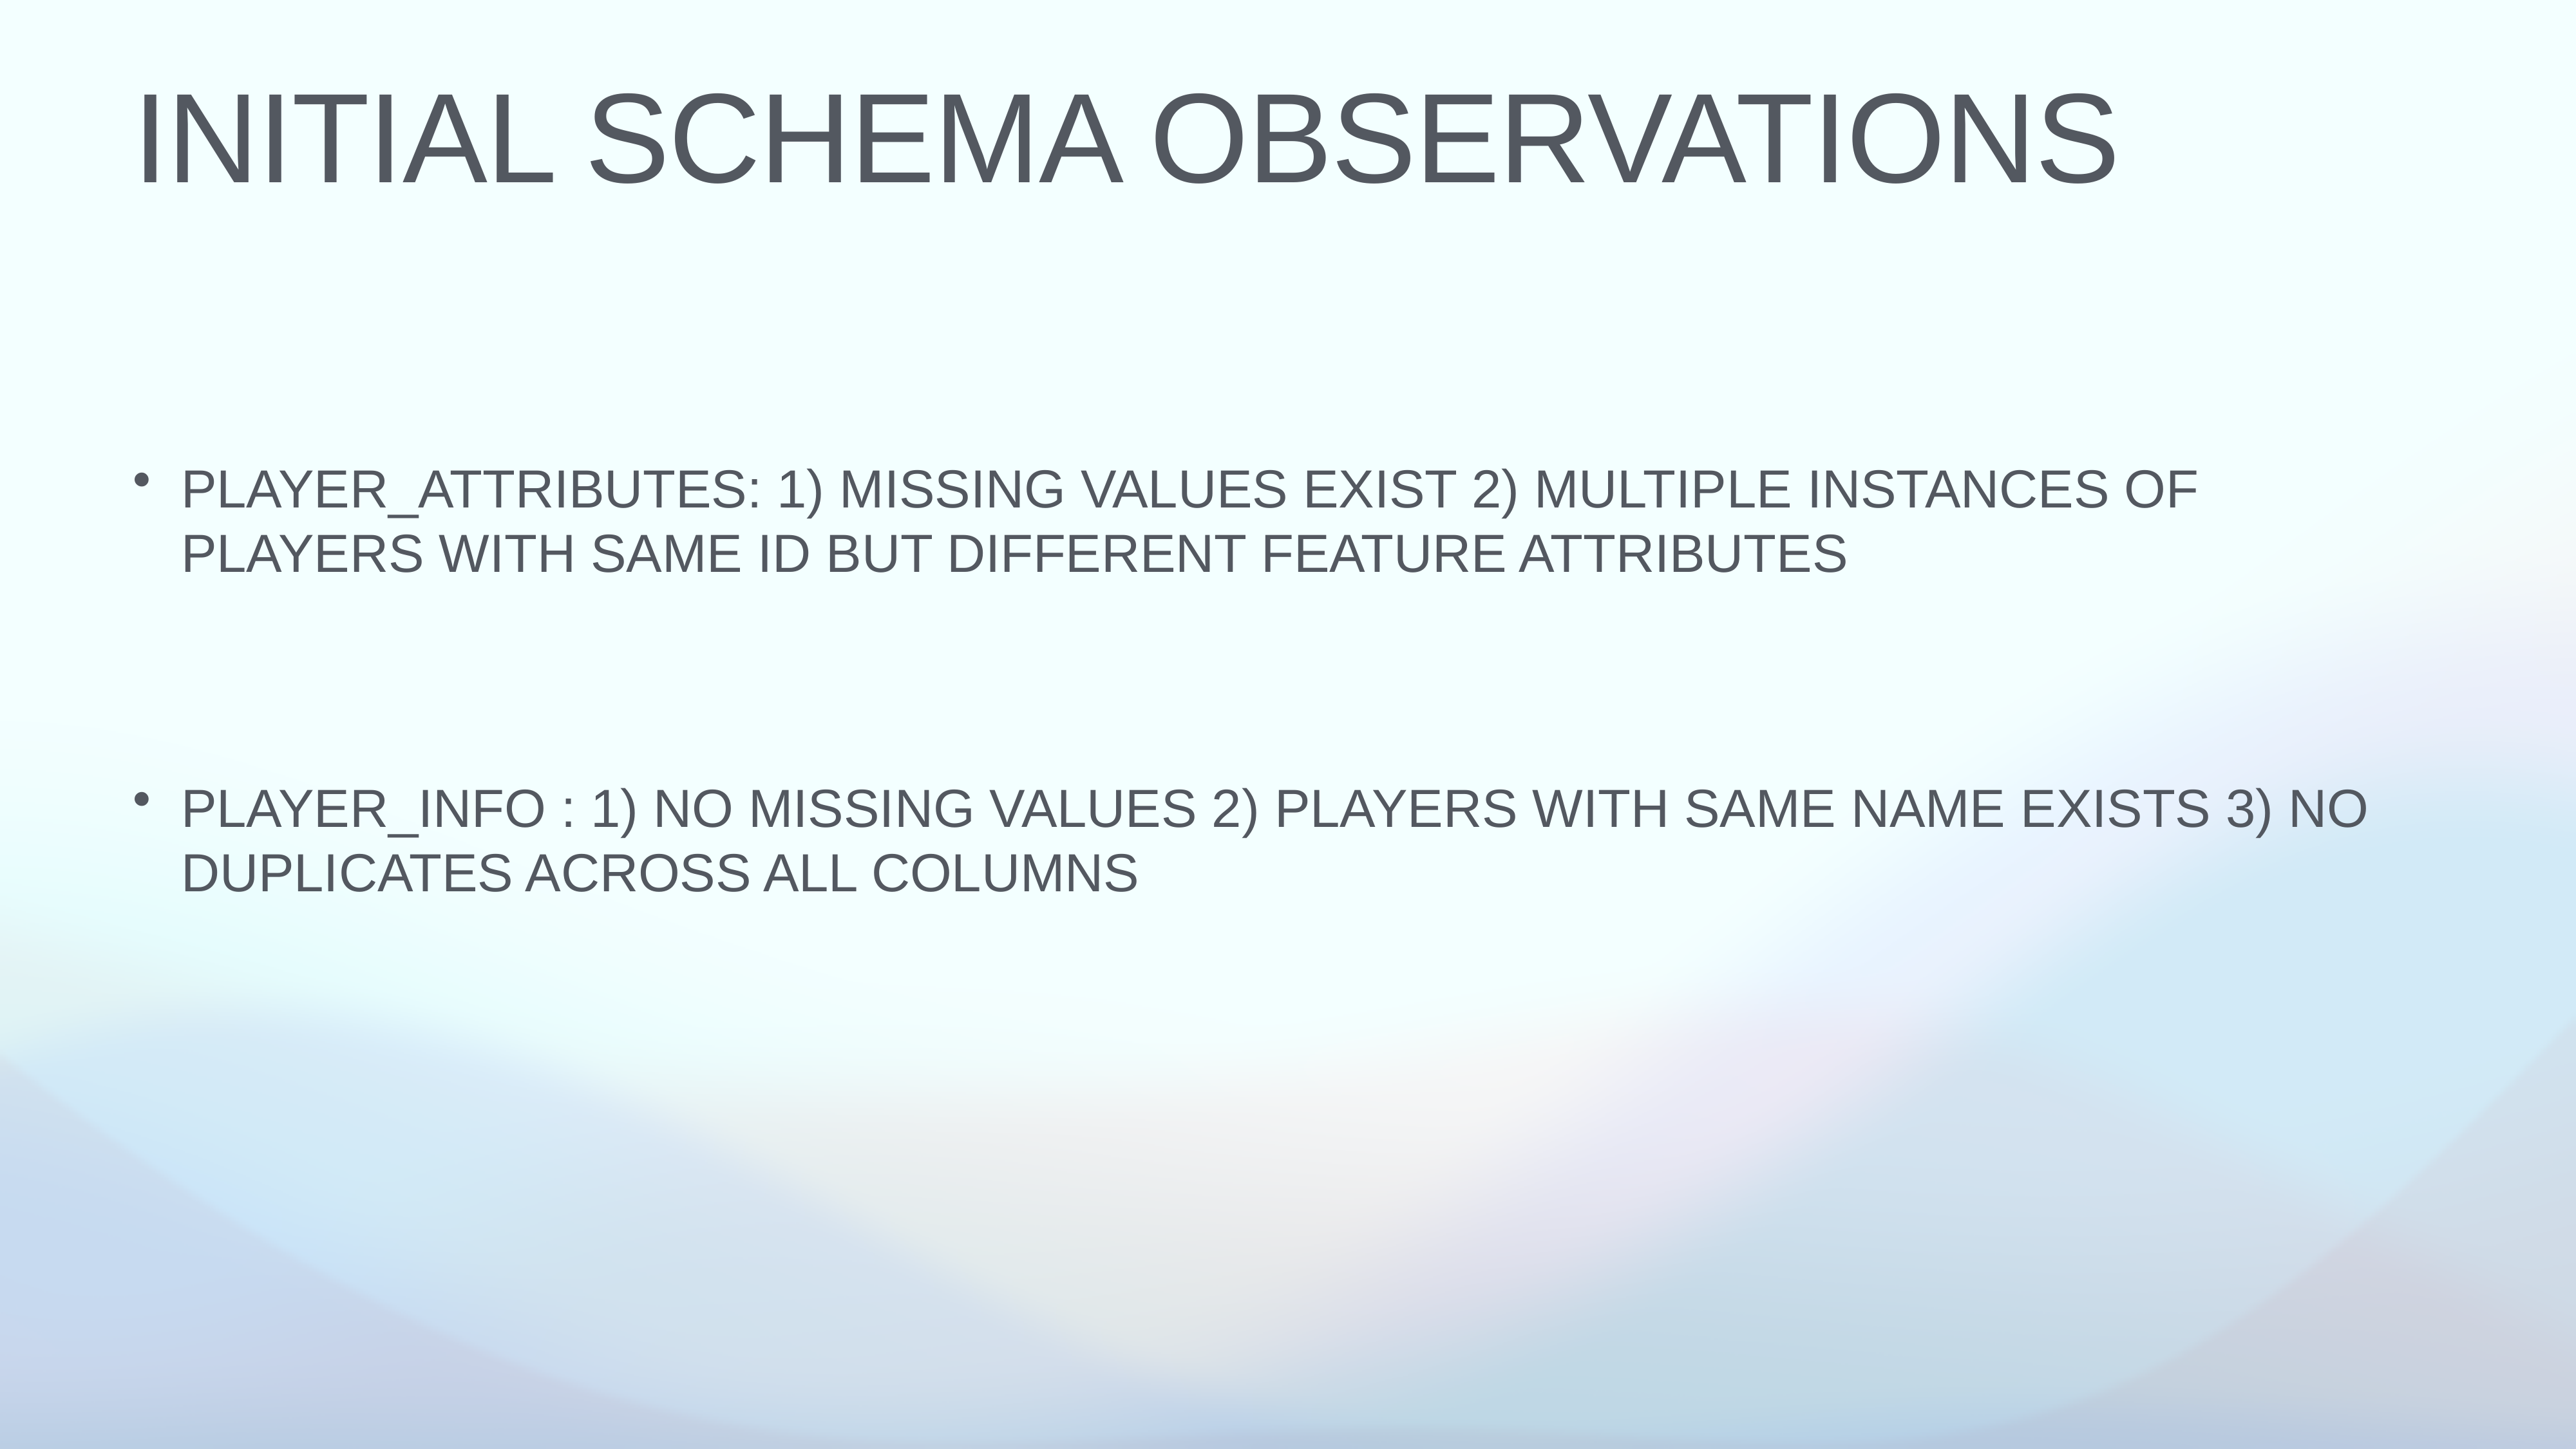

# INITIAL SCHEMA OBSERVATIONS
PLAYER_ATTRIBUTES: 1) MISSING VALUES EXIST 2) MULTIPLE INSTANCES OF PLAYERS WITH SAME ID BUT DIFFERENT FEATURE ATTRIBUTES

PLAYER_INFO : 1) NO MISSING VALUES 2) PLAYERS WITH SAME NAME EXISTS 3) NO DUPLICATES ACROSS ALL COLUMNS